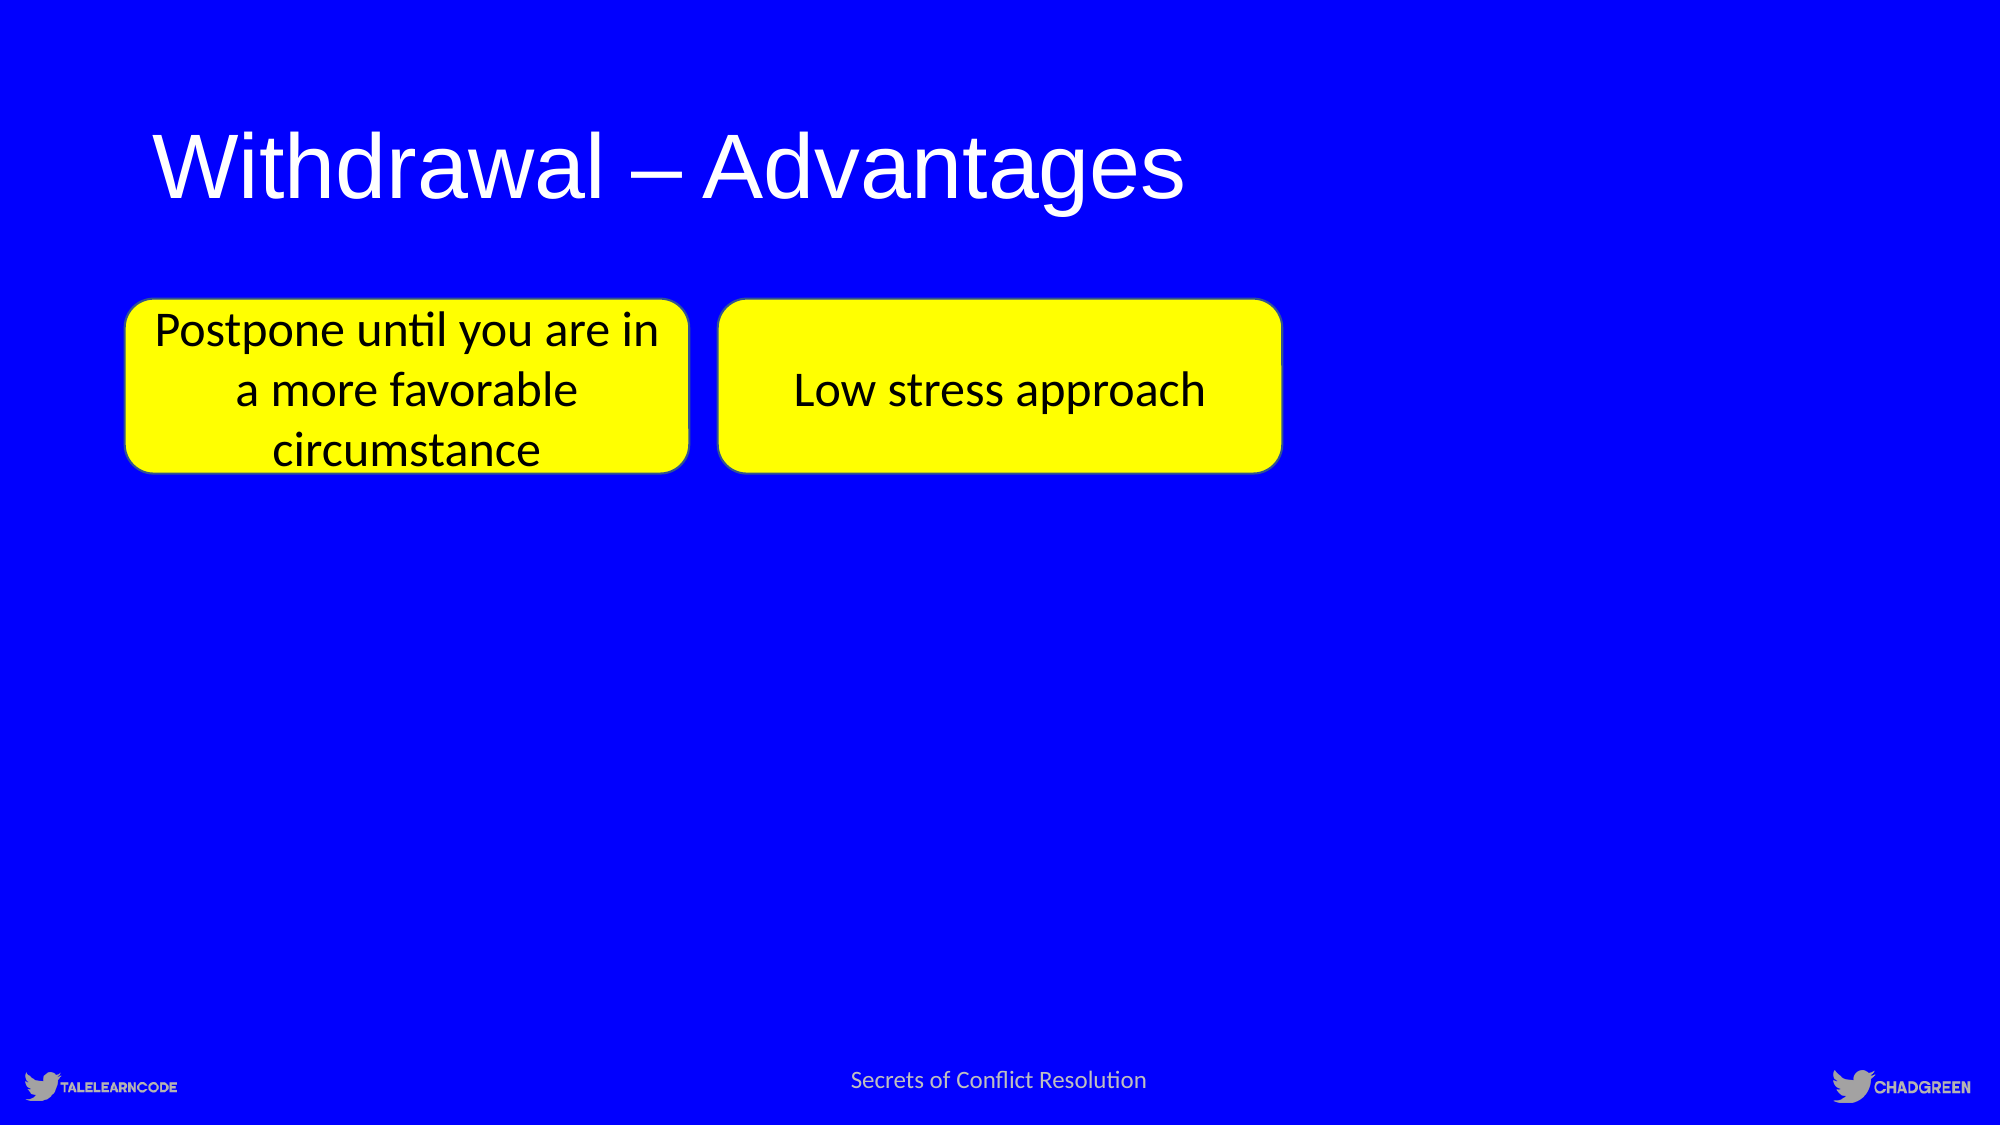

# Withdrawal – Advantages
Postpone until you are in a more favorable circumstance
Low stress approach